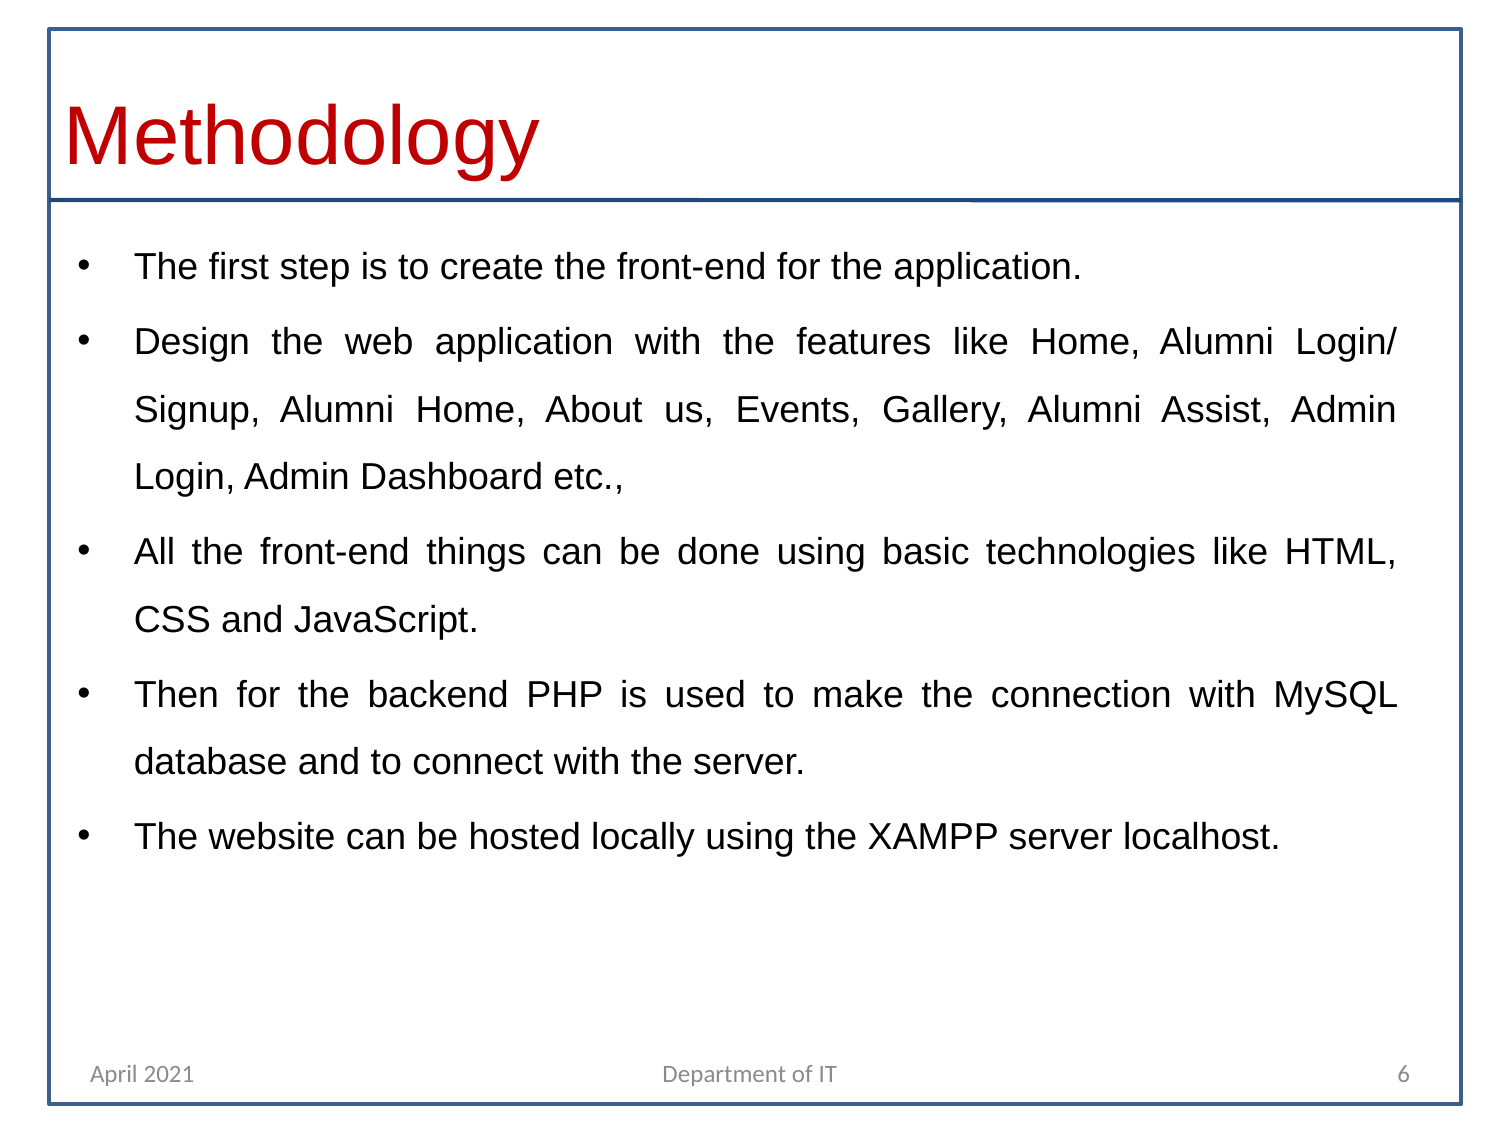

# Methodology
The first step is to create the front-end for the application.
Design the web application with the features like Home, Alumni Login/ Signup, Alumni Home, About us, Events, Gallery, Alumni Assist, Admin Login, Admin Dashboard etc.,
All the front-end things can be done using basic technologies like HTML, CSS and JavaScript.
Then for the backend PHP is used to make the connection with MySQL database and to connect with the server.
The website can be hosted locally using the XAMPP server localhost.
April 2021
Department of IT
6